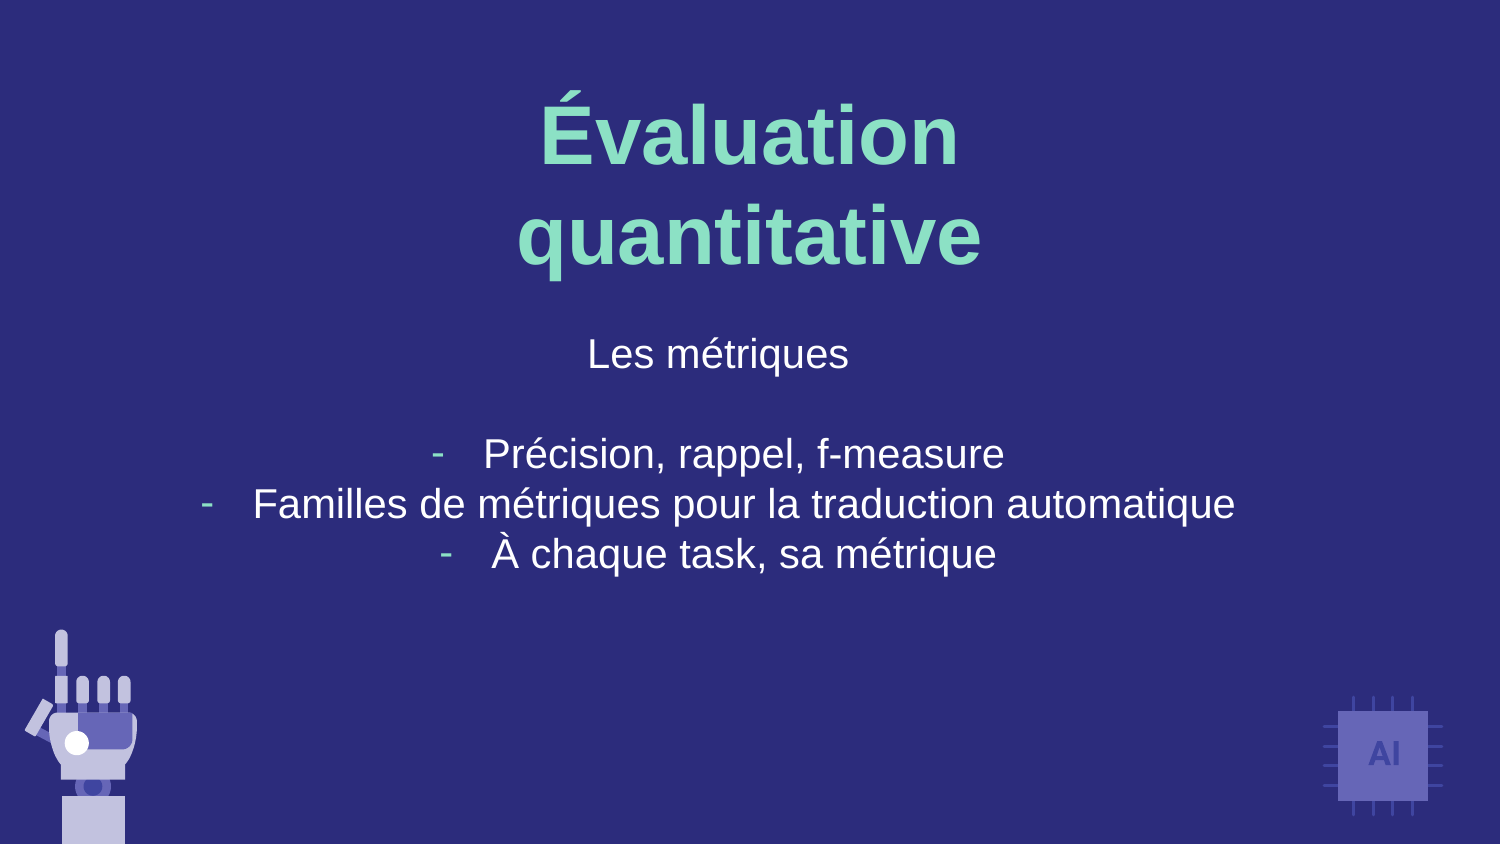

# Évaluation quantitative
Les métriques

Précision, rappel, f-measure
Familles de métriques pour la traduction automatique
À chaque task, sa métrique